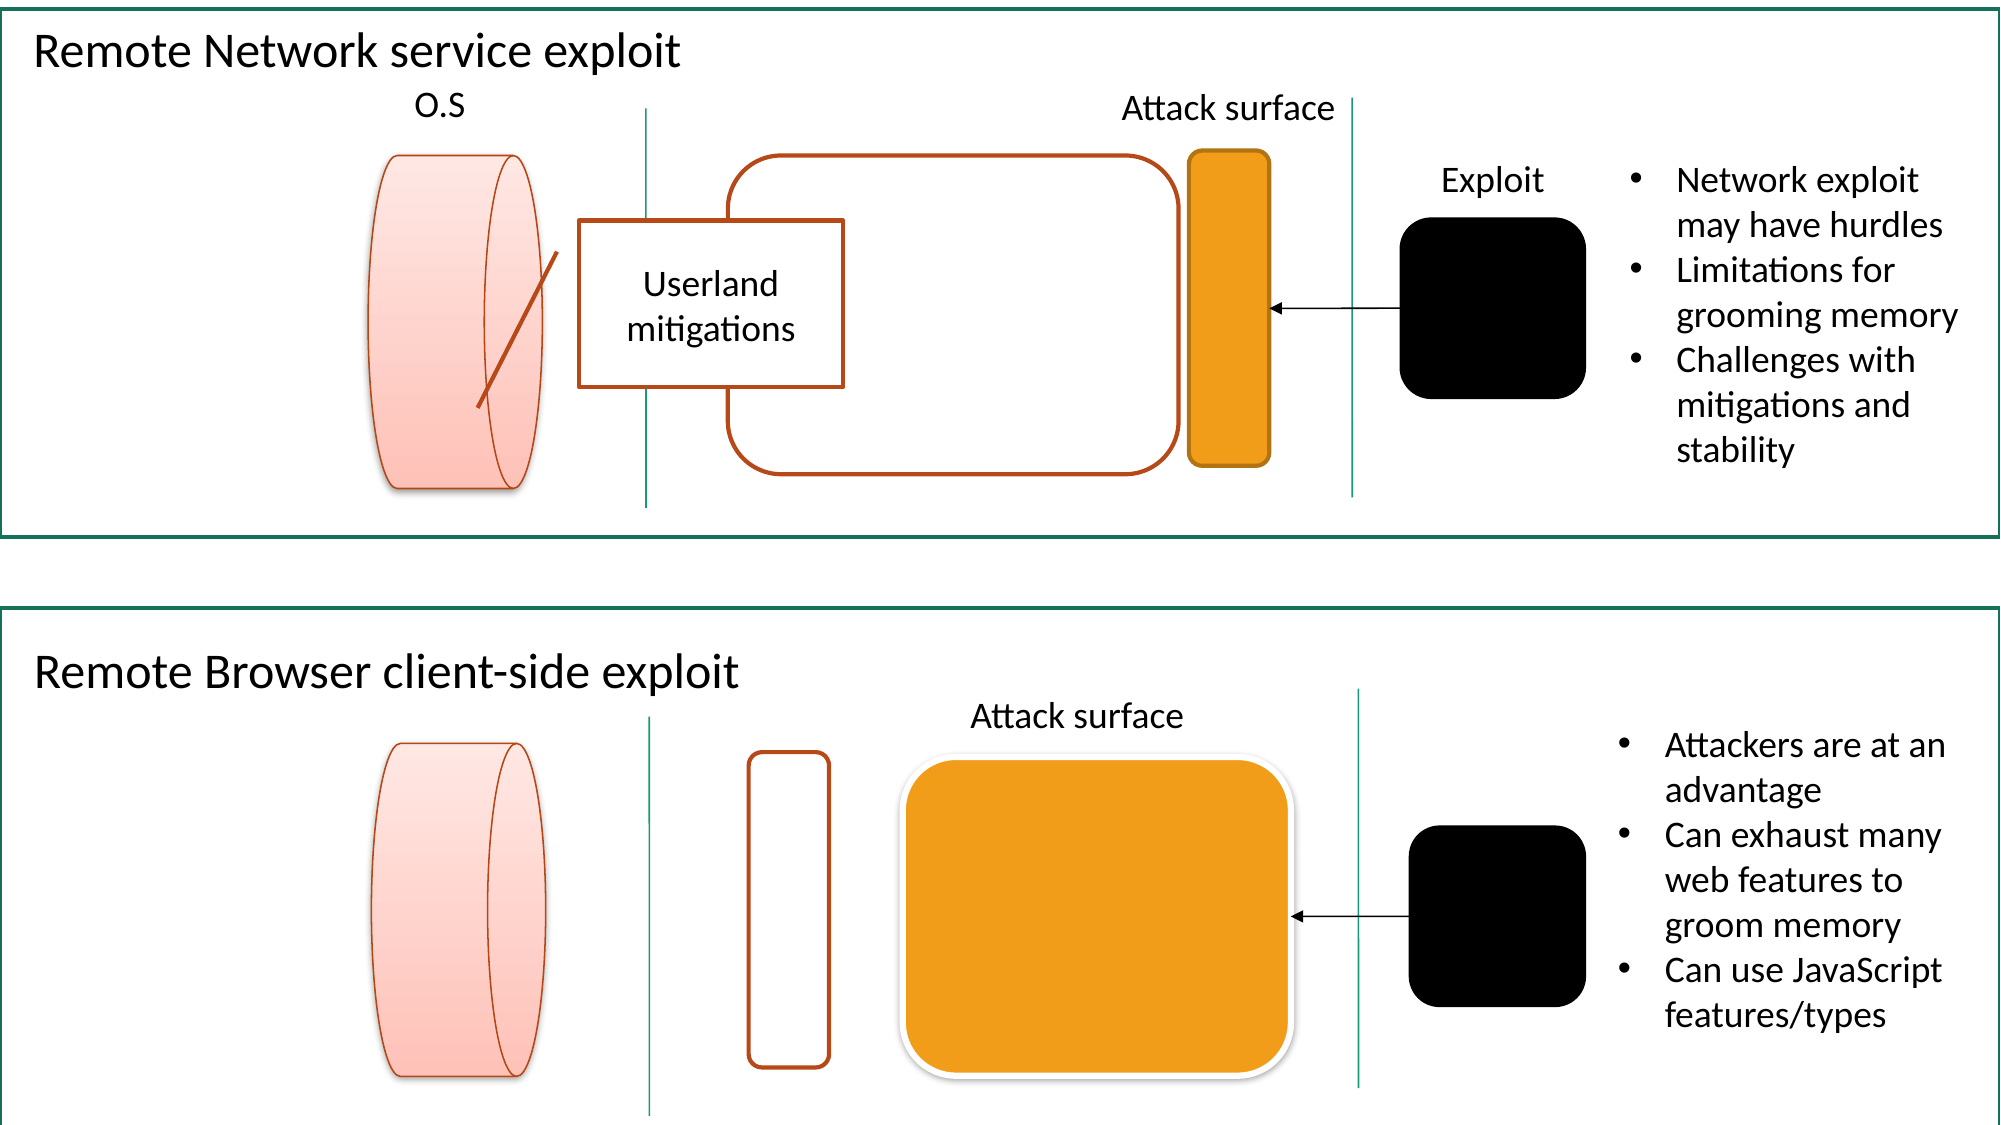

Remote Network service exploit
O.S
Attack surface

Exploit
Network exploit may have hurdles
Limitations for grooming memory
Challenges with mitigations and stability

Userland mitigations

Remote Browser client-side exploit
Attack surface

Attackers are at an advantage
Can exhaust many web features to groom memory
Can use JavaScript features/types